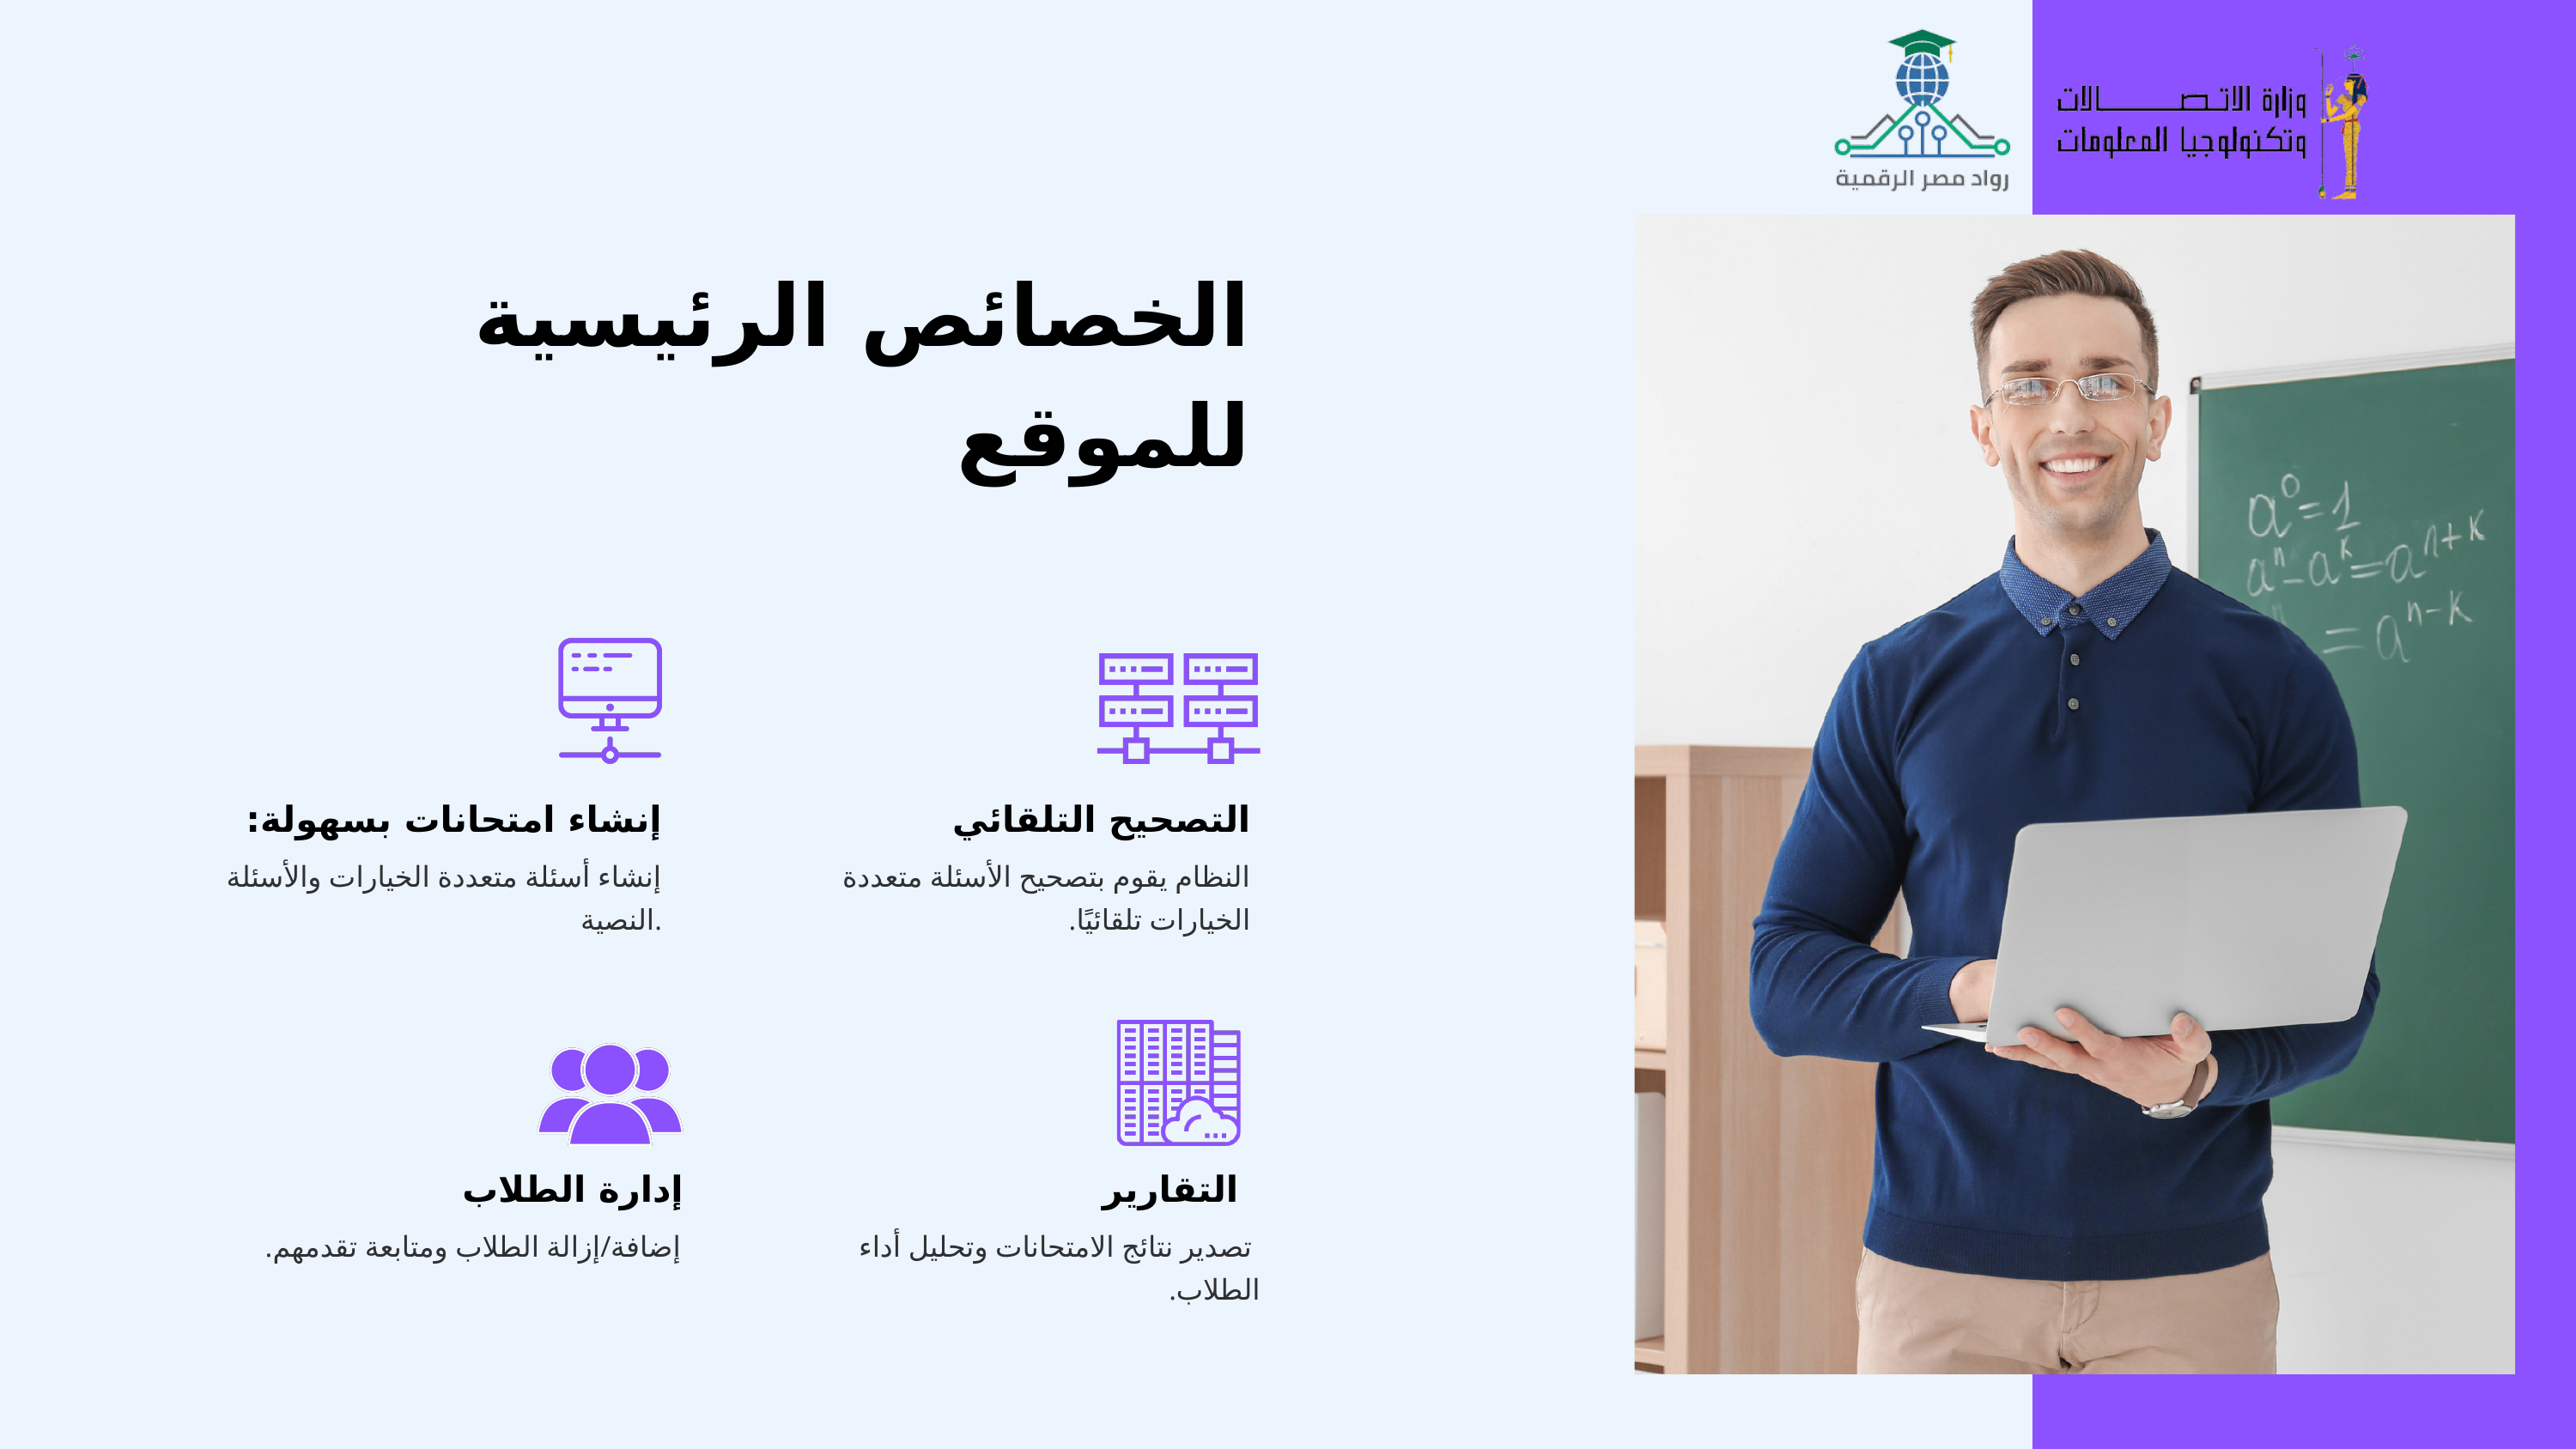

الخصائص الرئيسية للموقع

إنشاء امتحانات بسهولة:
التصحيح التلقائي
إنشاء أسئلة متعددة الخيارات والأسئلة النصية.

النظام يقوم بتصحيح الأسئلة متعددة الخيارات تلقائيًا.

إدارة الطلاب
التقارير
إضافة/إزالة الطلاب ومتابعة تقدمهم.
 تصدير نتائج الامتحانات وتحليل أداء الطلاب.